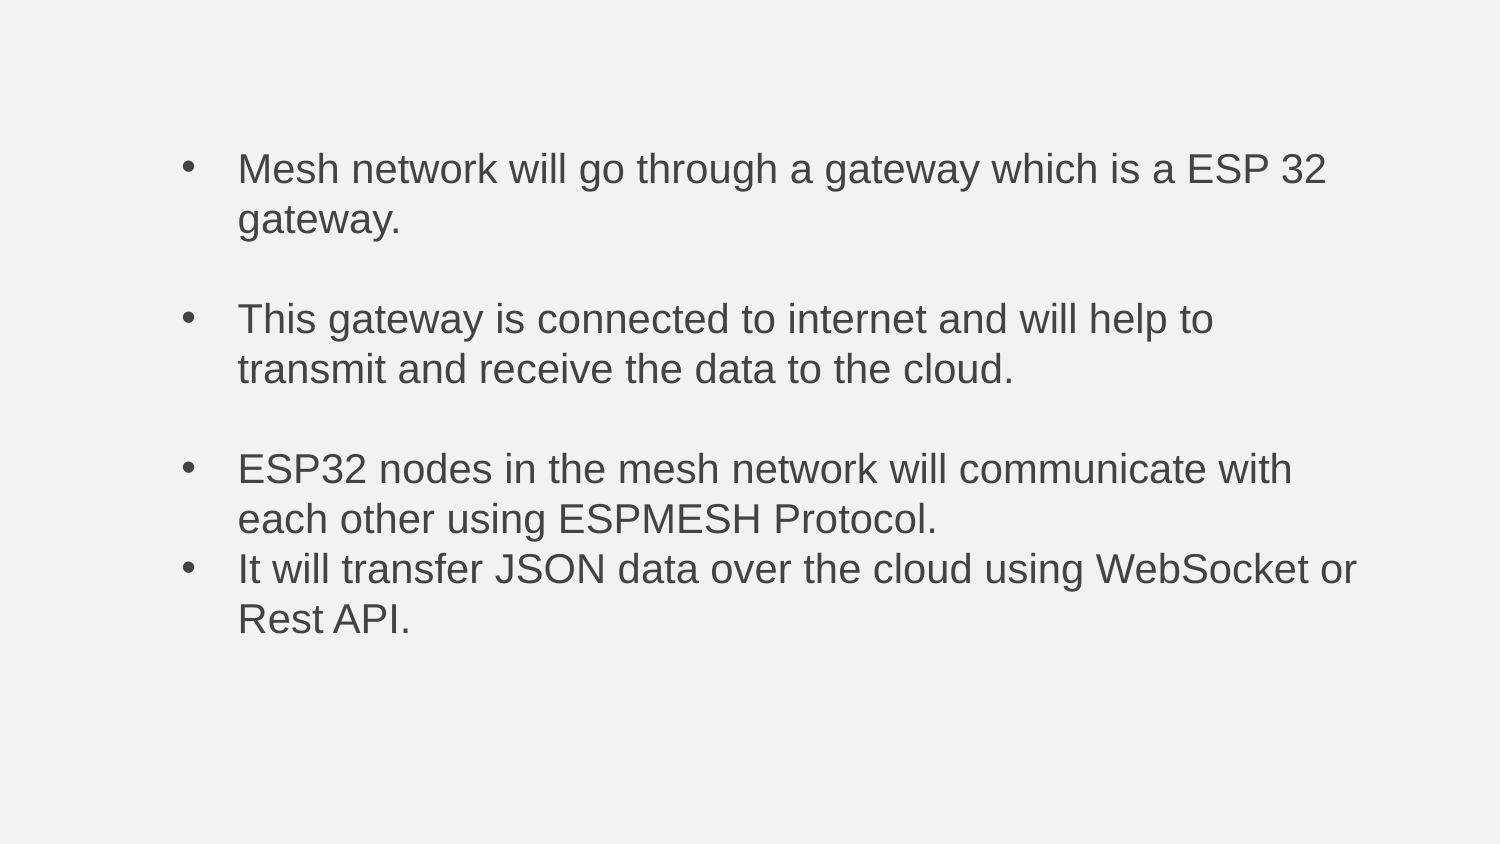

Mesh network will go through a gateway which is a ESP 32 gateway.

This gateway is connected to internet and will help to transmit and receive the data to the cloud.

ESP32 nodes in the mesh network will communicate with each other using ESPMESH Protocol.
It will transfer JSON data over the cloud using WebSocket or Rest API.